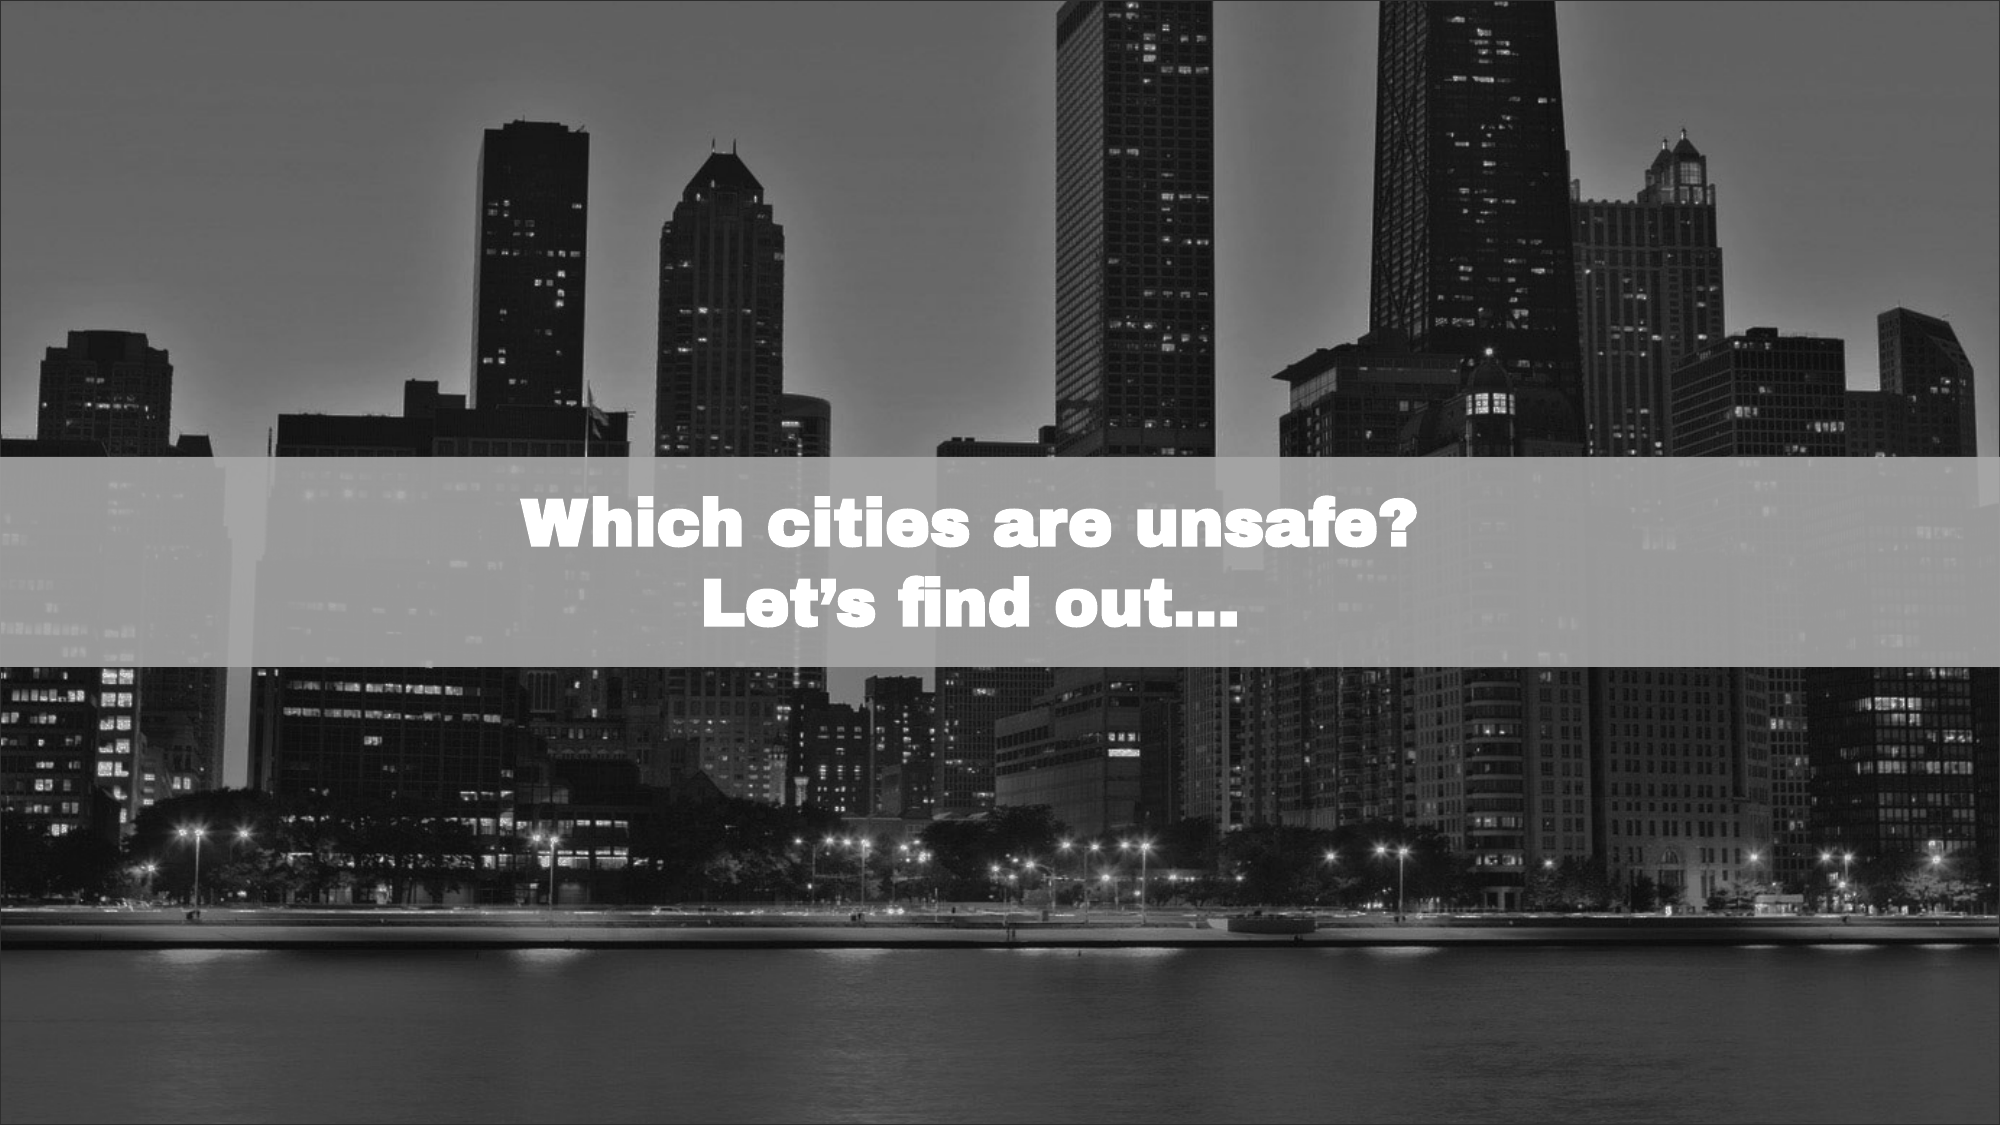

Which cities are unsafe?
Let’s find out…